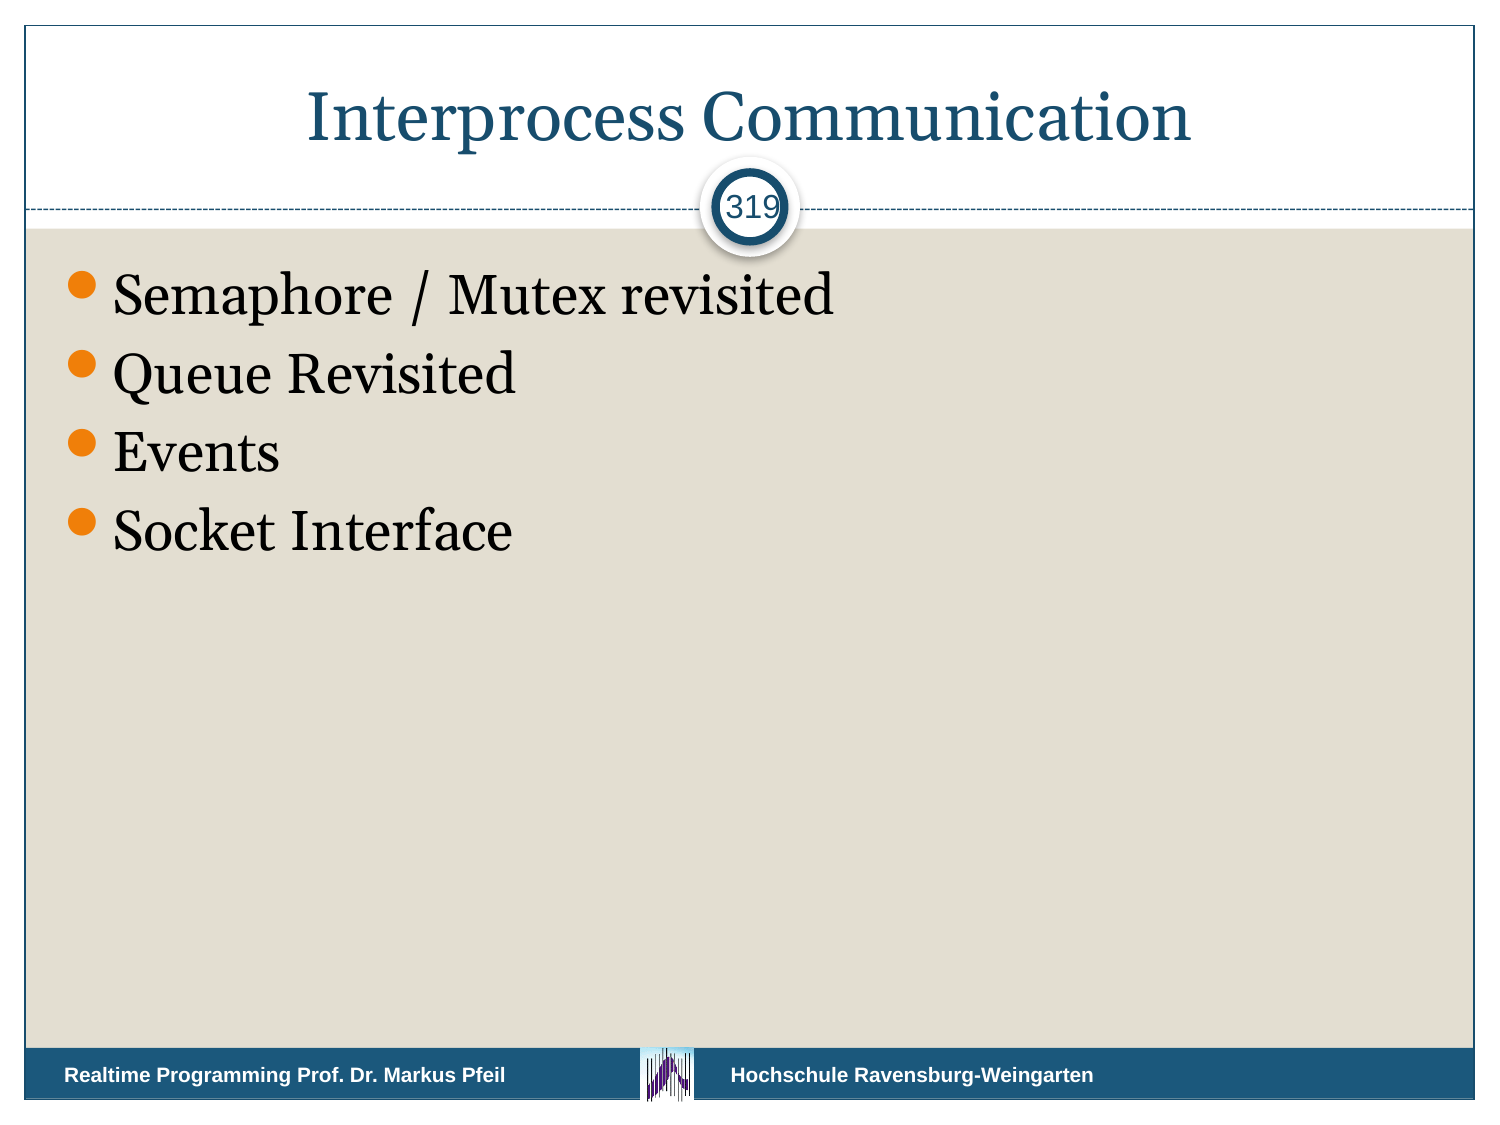

# Interprocess Communication
319
Semaphore / Mutex revisited
Queue Revisited
Events
Socket Interface
Realtime Programming Prof. Dr. Markus Pfeil